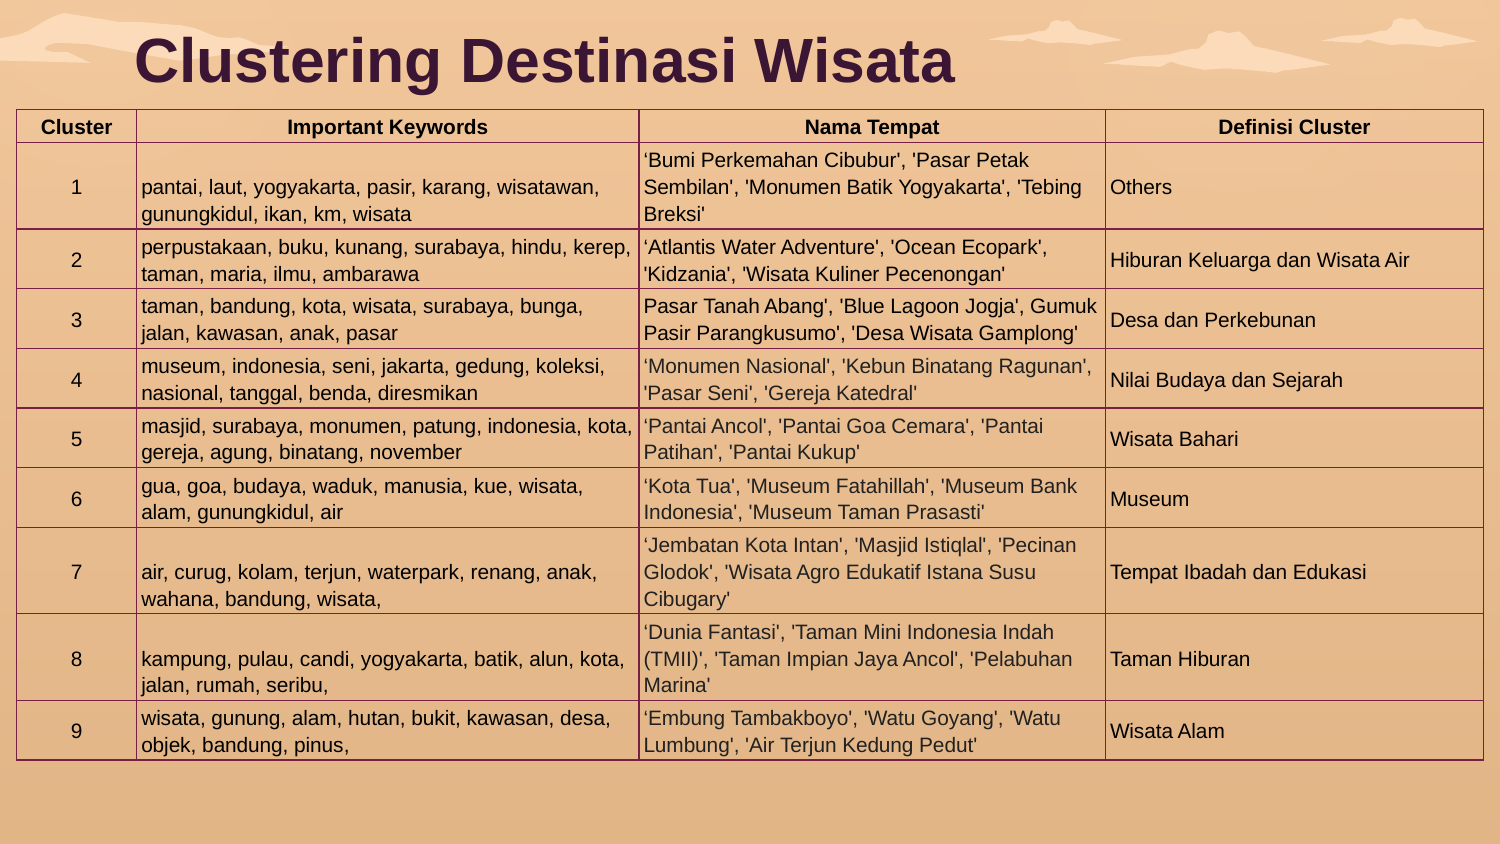

# Clustering Destinasi Wisata
| Cluster | Important Keywords | Nama Tempat | Definisi Cluster |
| --- | --- | --- | --- |
| 1 | pantai, laut, yogyakarta, pasir, karang, wisatawan, gunungkidul, ikan, km, wisata | ‘Bumi Perkemahan Cibubur', 'Pasar Petak Sembilan', 'Monumen Batik Yogyakarta', 'Tebing Breksi' | Others |
| 2 | perpustakaan, buku, kunang, surabaya, hindu, kerep, taman, maria, ilmu, ambarawa | ‘Atlantis Water Adventure', 'Ocean Ecopark', 'Kidzania', 'Wisata Kuliner Pecenongan' | Hiburan Keluarga dan Wisata Air |
| 3 | taman, bandung, kota, wisata, surabaya, bunga, jalan, kawasan, anak, pasar | Pasar Tanah Abang', 'Blue Lagoon Jogja', Gumuk Pasir Parangkusumo', 'Desa Wisata Gamplong' | Desa dan Perkebunan |
| 4 | museum, indonesia, seni, jakarta, gedung, koleksi, nasional, tanggal, benda, diresmikan | ‘Monumen Nasional', 'Kebun Binatang Ragunan', 'Pasar Seni', 'Gereja Katedral' | Nilai Budaya dan Sejarah |
| 5 | masjid, surabaya, monumen, patung, indonesia, kota, gereja, agung, binatang, november | ‘Pantai Ancol', 'Pantai Goa Cemara', 'Pantai Patihan', 'Pantai Kukup' | Wisata Bahari |
| 6 | gua, goa, budaya, waduk, manusia, kue, wisata, alam, gunungkidul, air | ‘Kota Tua', 'Museum Fatahillah', 'Museum Bank Indonesia', 'Museum Taman Prasasti' | Museum |
| 7 | air, curug, kolam, terjun, waterpark, renang, anak, wahana, bandung, wisata, | ‘Jembatan Kota Intan', 'Masjid Istiqlal', 'Pecinan Glodok', 'Wisata Agro Edukatif Istana Susu Cibugary' | Tempat Ibadah dan Edukasi |
| 8 | kampung, pulau, candi, yogyakarta, batik, alun, kota, jalan, rumah, seribu, | ‘Dunia Fantasi', 'Taman Mini Indonesia Indah (TMII)', 'Taman Impian Jaya Ancol', 'Pelabuhan Marina' | Taman Hiburan |
| 9 | wisata, gunung, alam, hutan, bukit, kawasan, desa, objek, bandung, pinus, | ‘Embung Tambakboyo', 'Watu Goyang', 'Watu Lumbung', 'Air Terjun Kedung Pedut' | Wisata Alam |